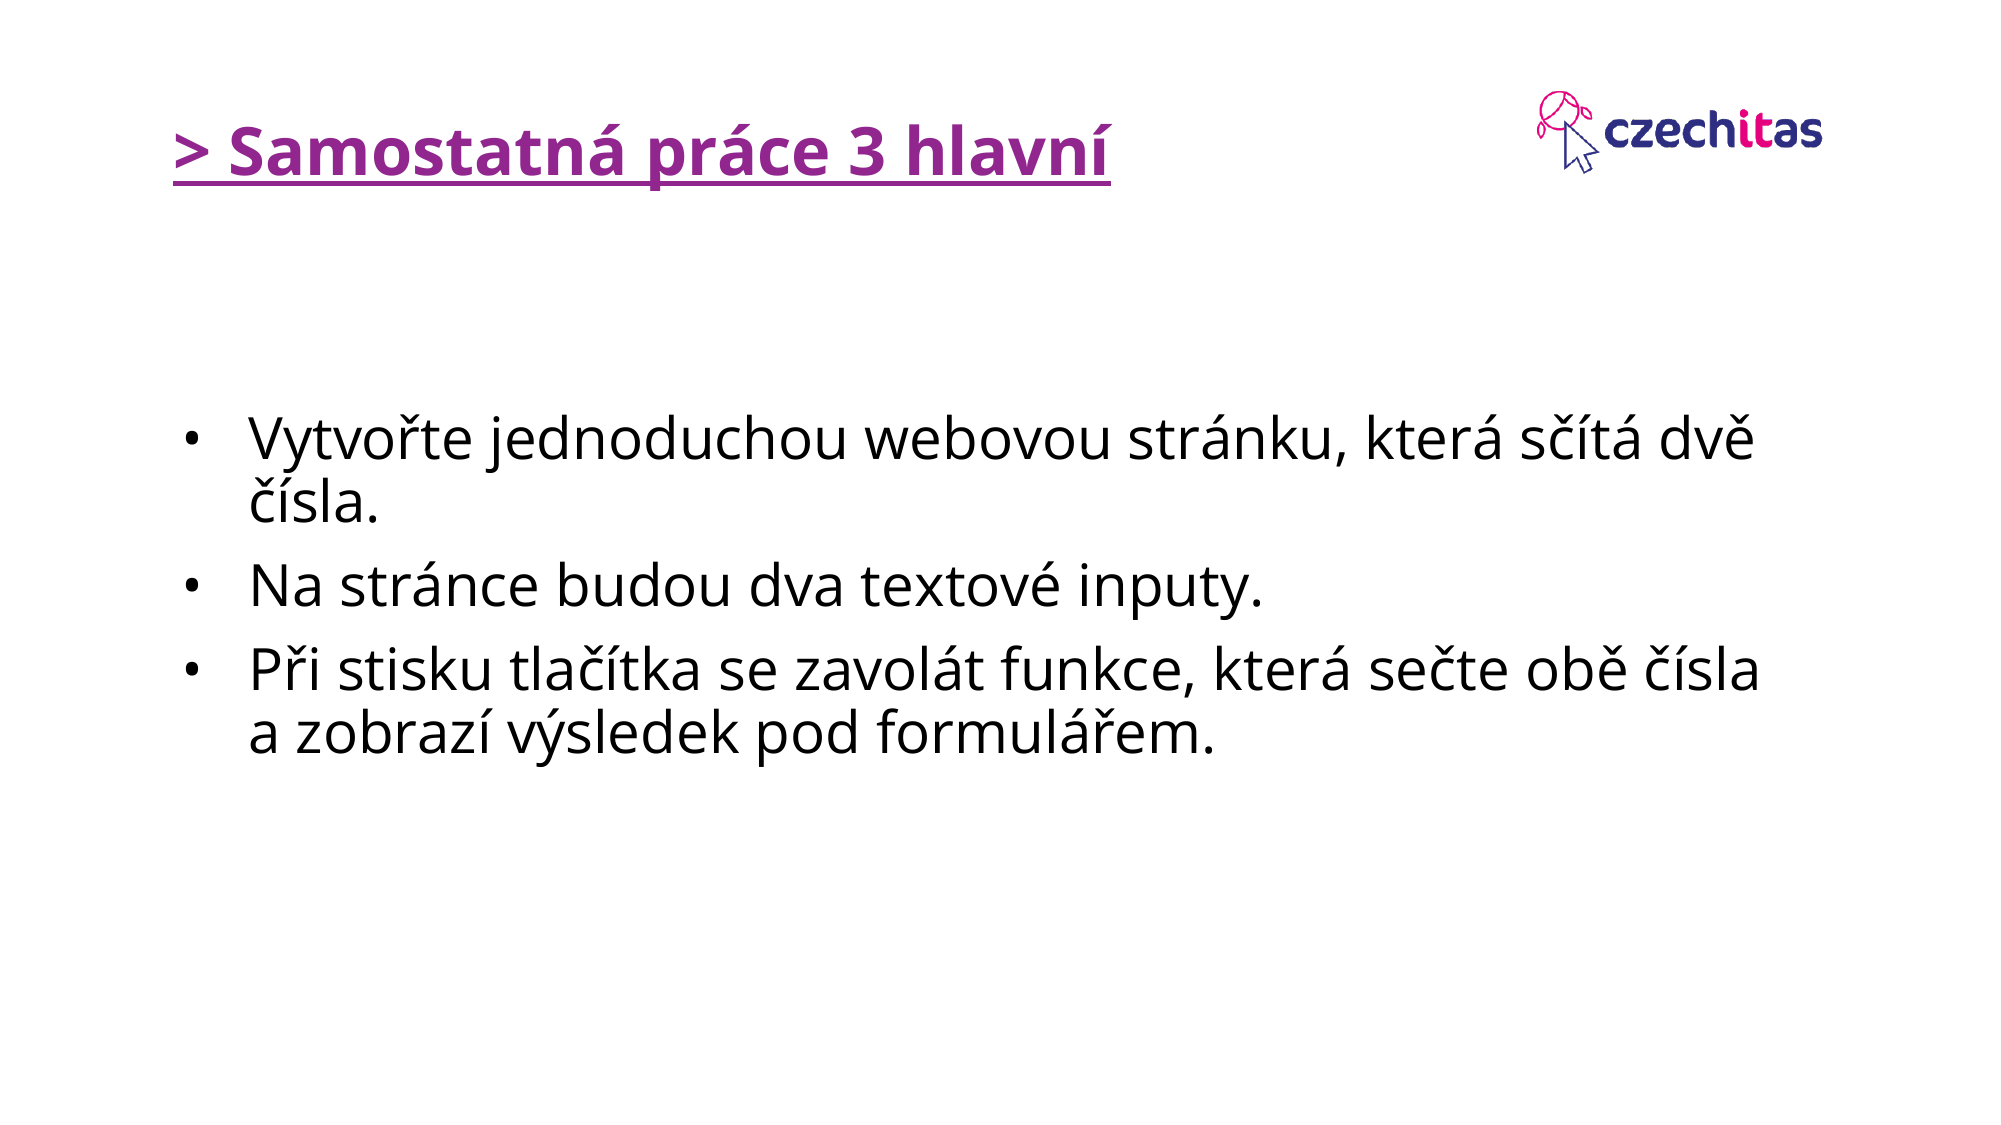

# > Samostatná práce 3 hlavní
Vytvořte jednoduchou webovou stránku, která sčítá dvě čísla.
Na stránce budou dva textové inputy.
Při stisku tlačítka se zavolát funkce, která sečte obě čísla a zobrazí výsledek pod formulářem.